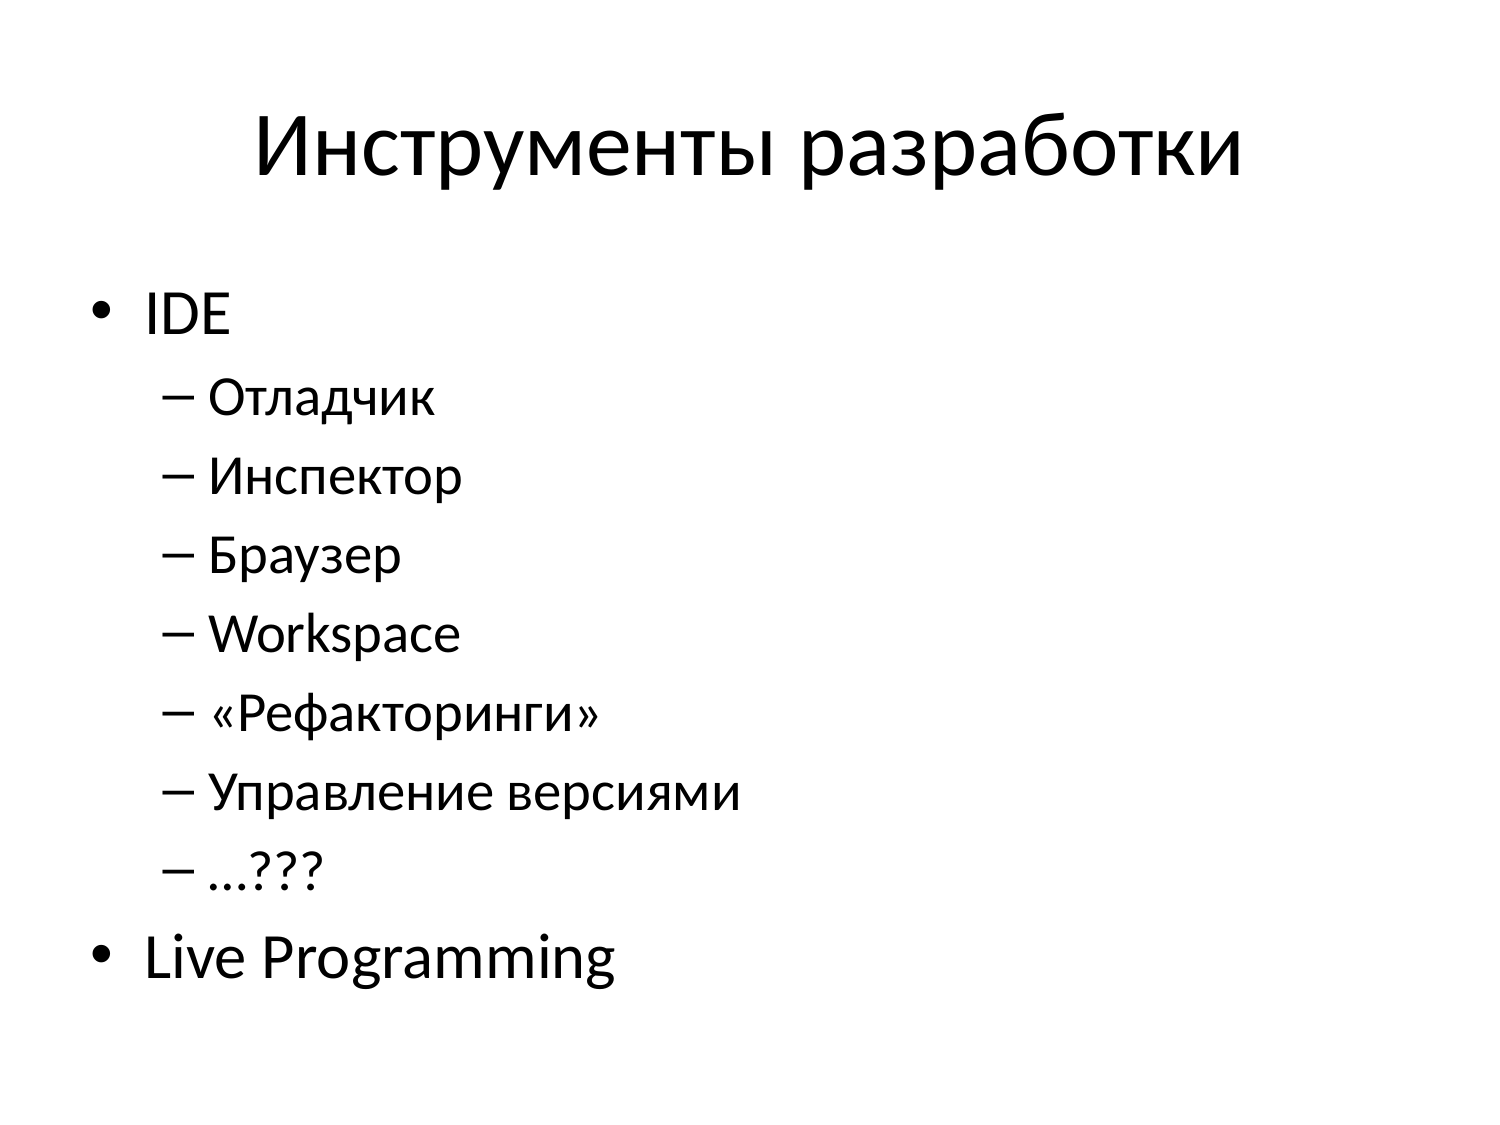

# Инструменты разработки
IDE
Отладчик
Инспектор
Браузер
Workspace
«Рефакторинги»
Управление версиями
…???
Live Programming